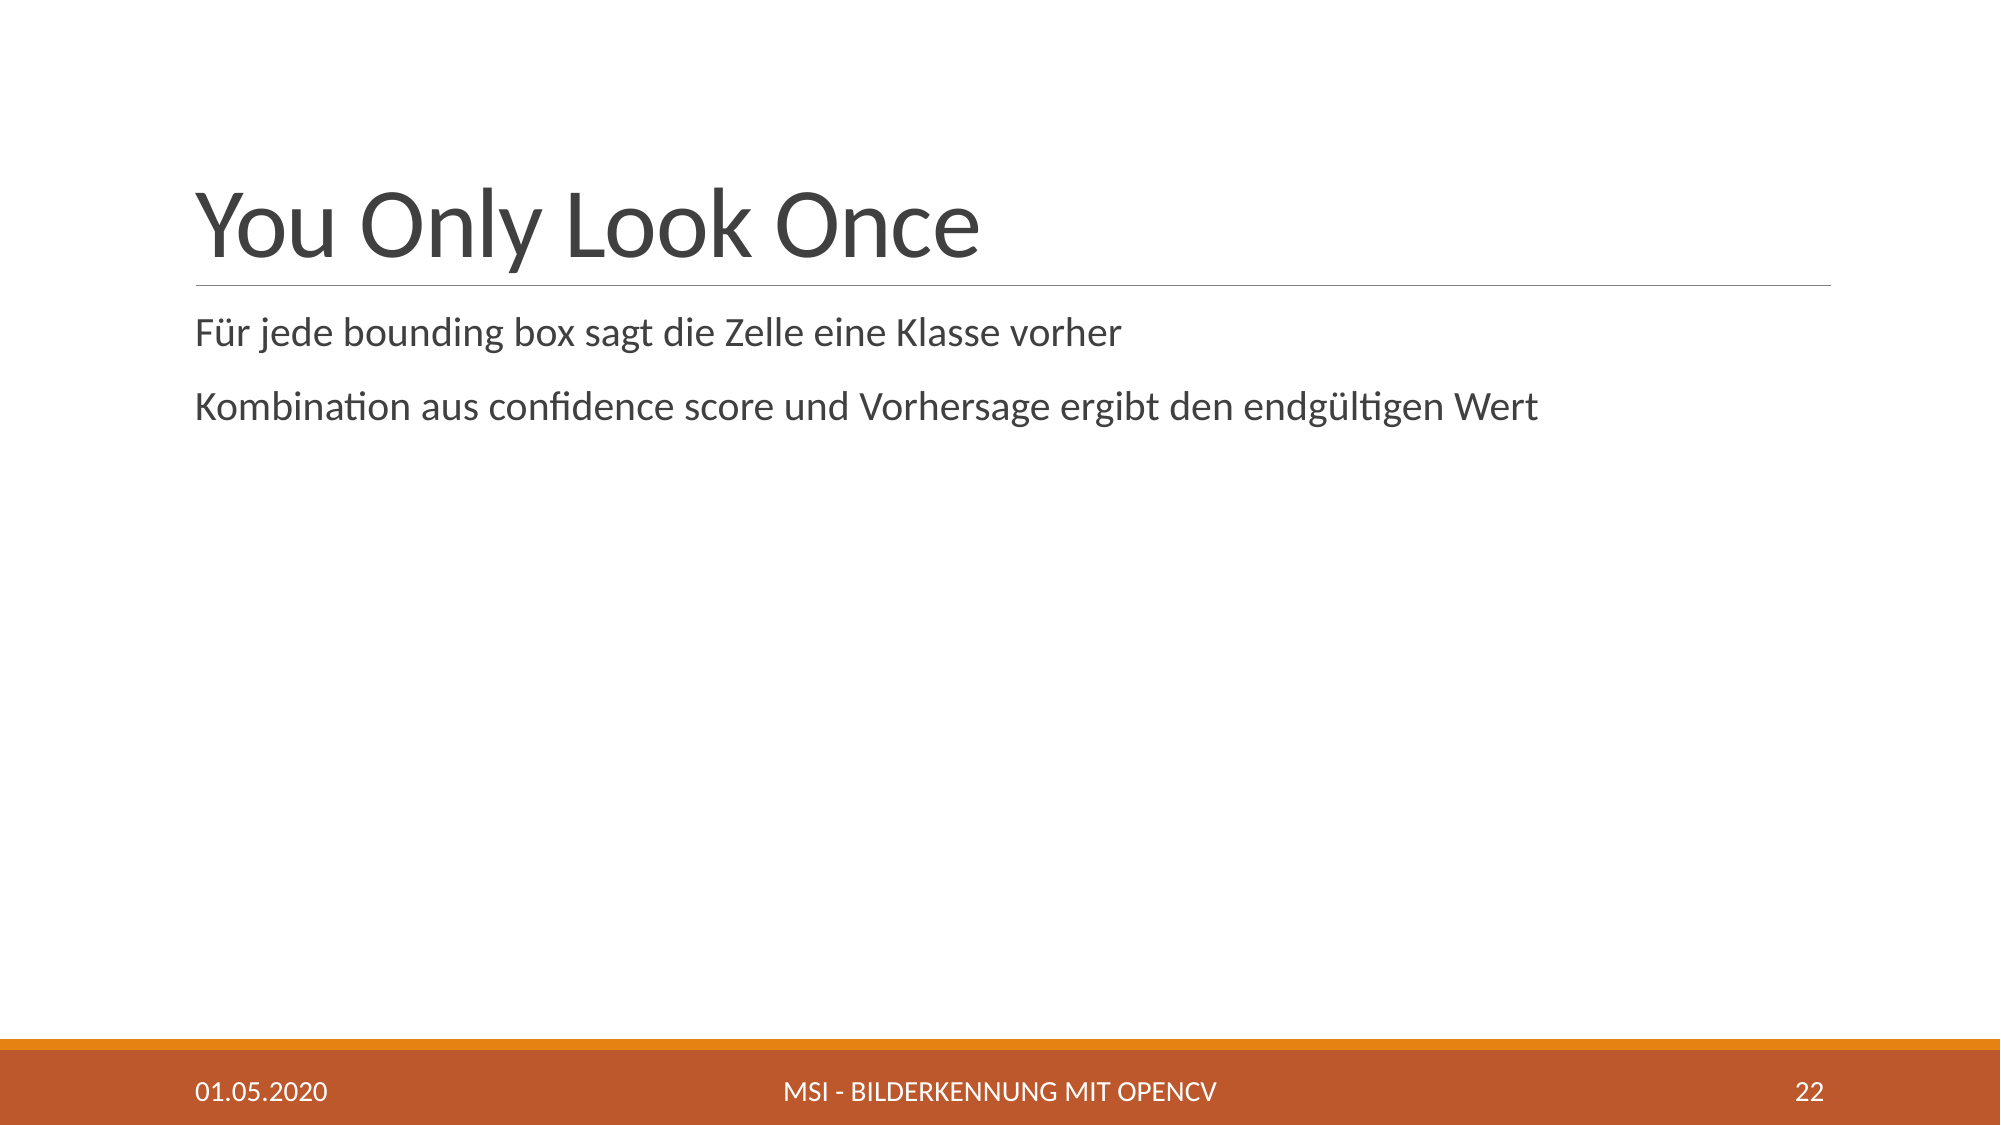

# You Only Look Once
Für jede bounding box sagt die Zelle eine Klasse vorher
Kombination aus confidence score und Vorhersage ergibt den endgültigen Wert

01.05.2020
MSI - Bilderkennung mit OpenCV
22